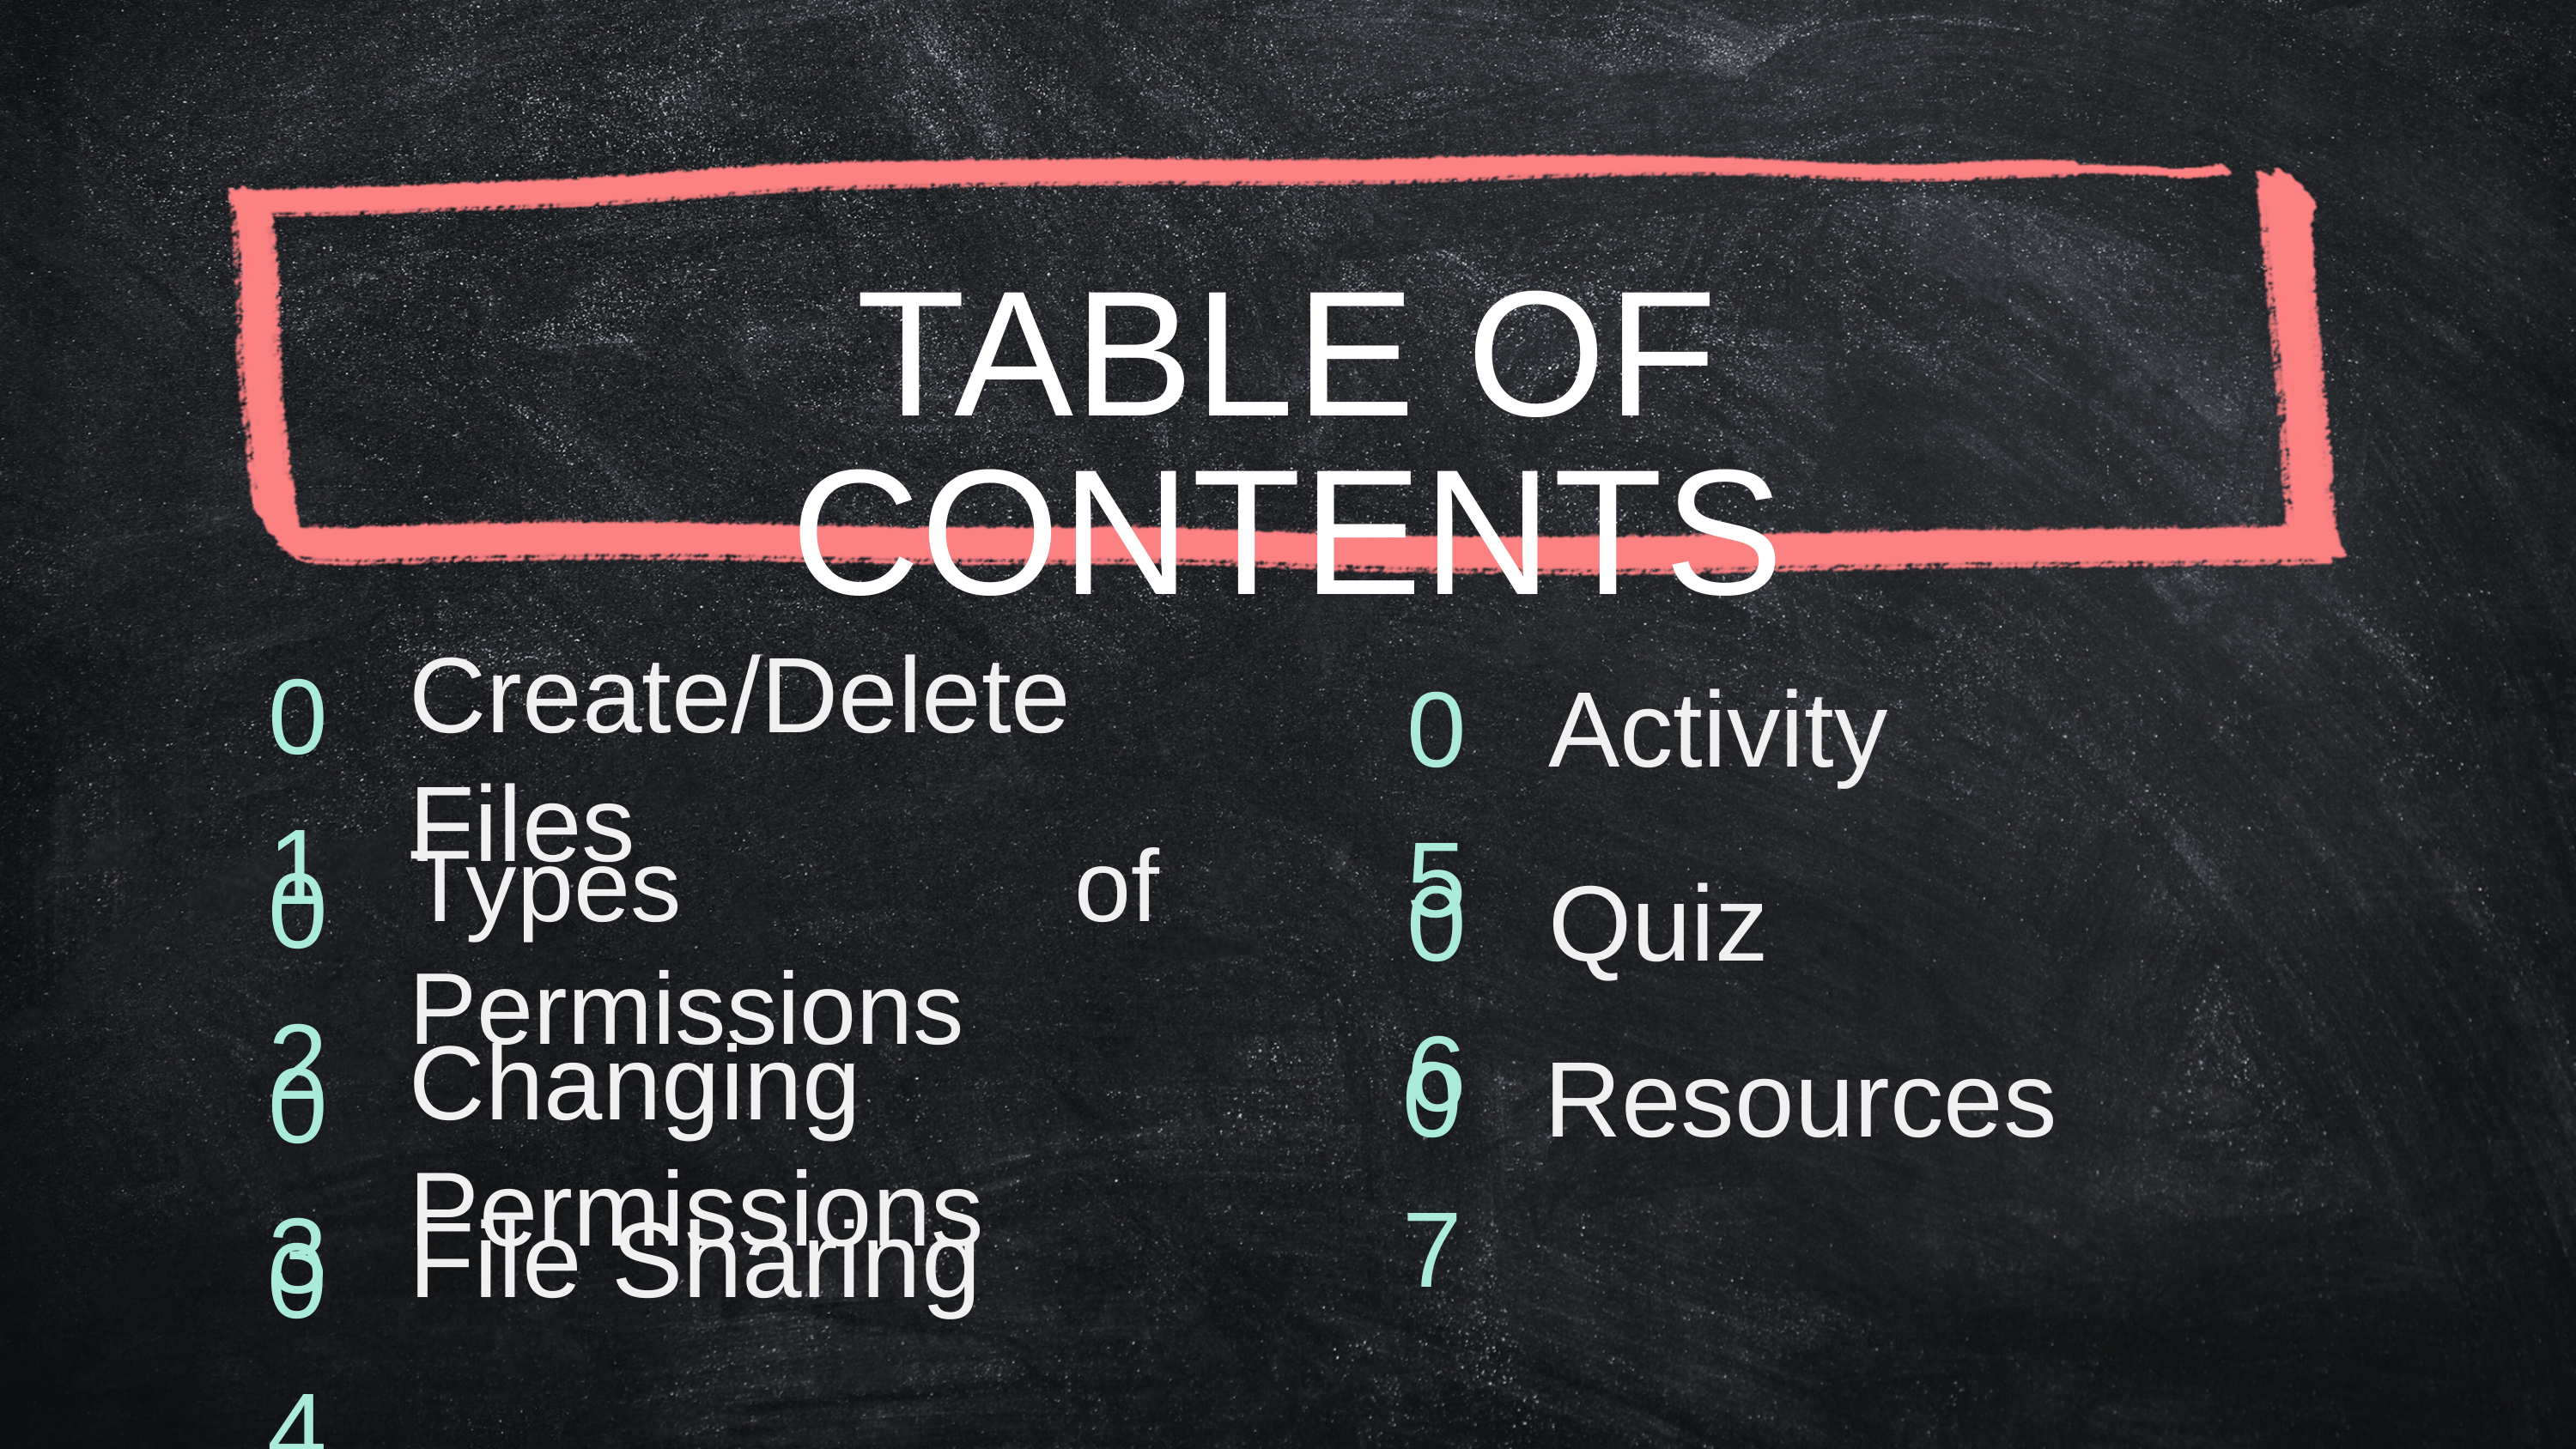

TABLE OF CONTENTS
01
Create/Delete Files

05
Activity
02
Types of Permissions

06
Quiz
07
Resources
03
Changing Permissions

04
File Sharing